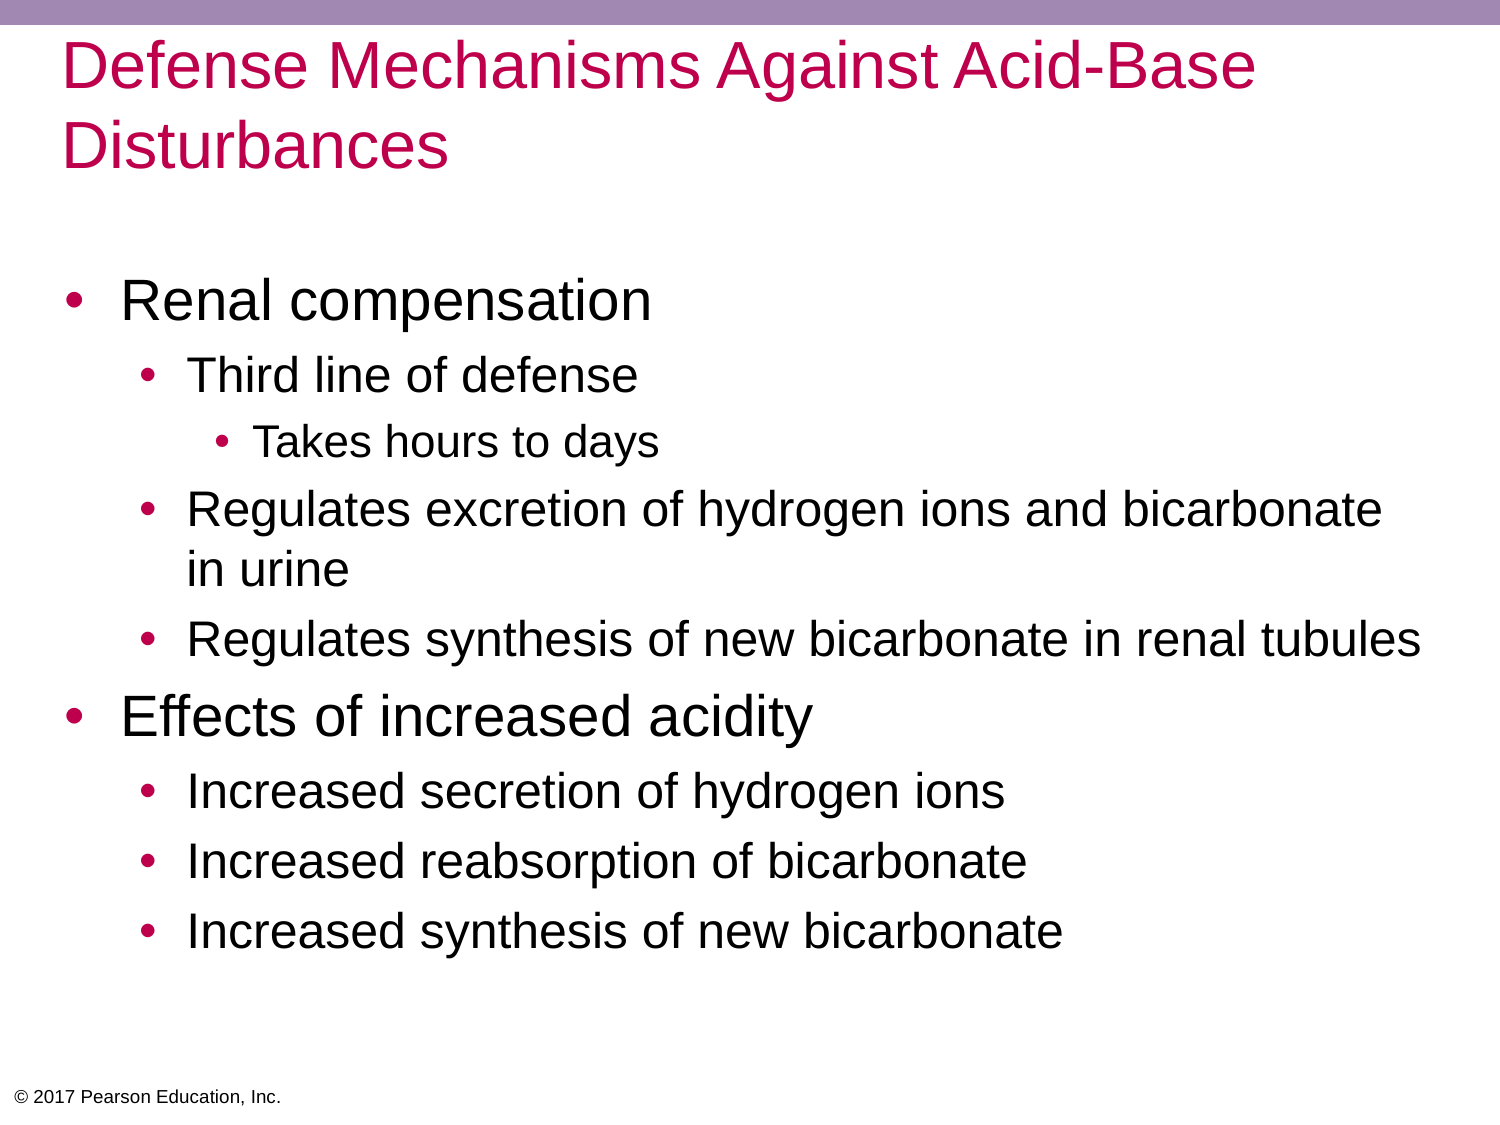

# Defense Mechanisms Against Acid-Base Disturbances
Renal compensation
Third line of defense
Takes hours to days
Regulates excretion of hydrogen ions and bicarbonate in urine
Regulates synthesis of new bicarbonate in renal tubules
Effects of increased acidity
Increased secretion of hydrogen ions
Increased reabsorption of bicarbonate
Increased synthesis of new bicarbonate